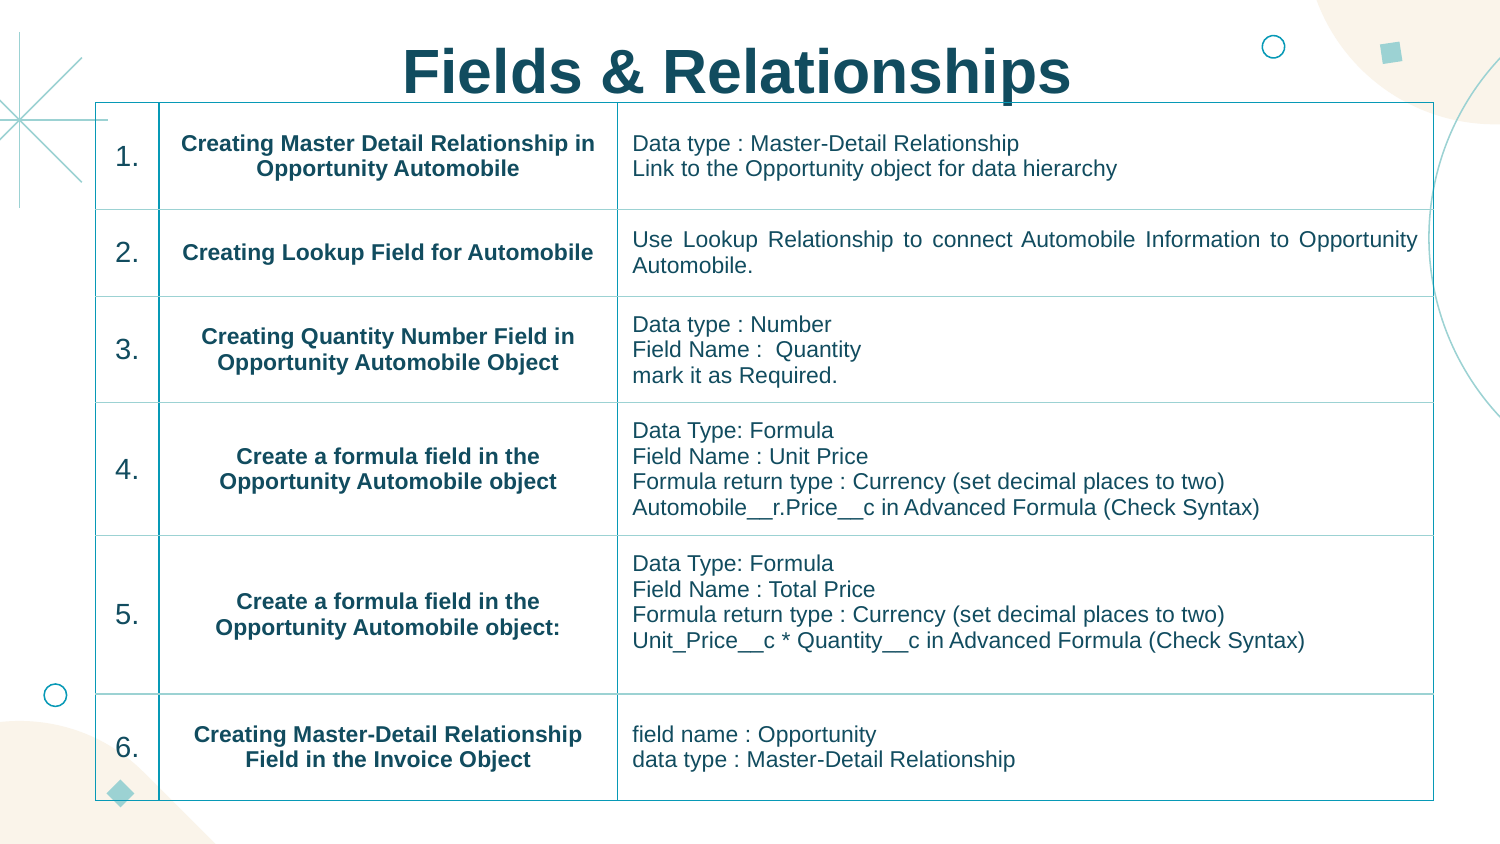

# Fields & Relationships
| 1. | Creating Master Detail Relationship in Opportunity Automobile | Data type : Master-Detail Relationship Link to the Opportunity object for data hierarchy |
| --- | --- | --- |
| 2. | Creating Lookup Field for Automobile | Use Lookup Relationship to connect Automobile Information to Opportunity Automobile. |
| 3. | Creating Quantity Number Field in Opportunity Automobile Object | Data type : Number Field Name : Quantity mark it as Required. |
| 4. | Create a formula field in the Opportunity Automobile object | Data Type: Formula Field Name : Unit Price Formula return type : Currency (set decimal places to two) Automobile\_\_r.Price\_\_c in Advanced Formula (Check Syntax) |
| 5. | Create a formula field in the Opportunity Automobile object: | Data Type: Formula Field Name : Total Price Formula return type : Currency (set decimal places to two) Unit\_Price\_\_c \* Quantity\_\_c in Advanced Formula (Check Syntax) |
| 6. | Creating Master-Detail Relationship Field in the Invoice Object | field name : Opportunity data type : Master-Detail Relationship |